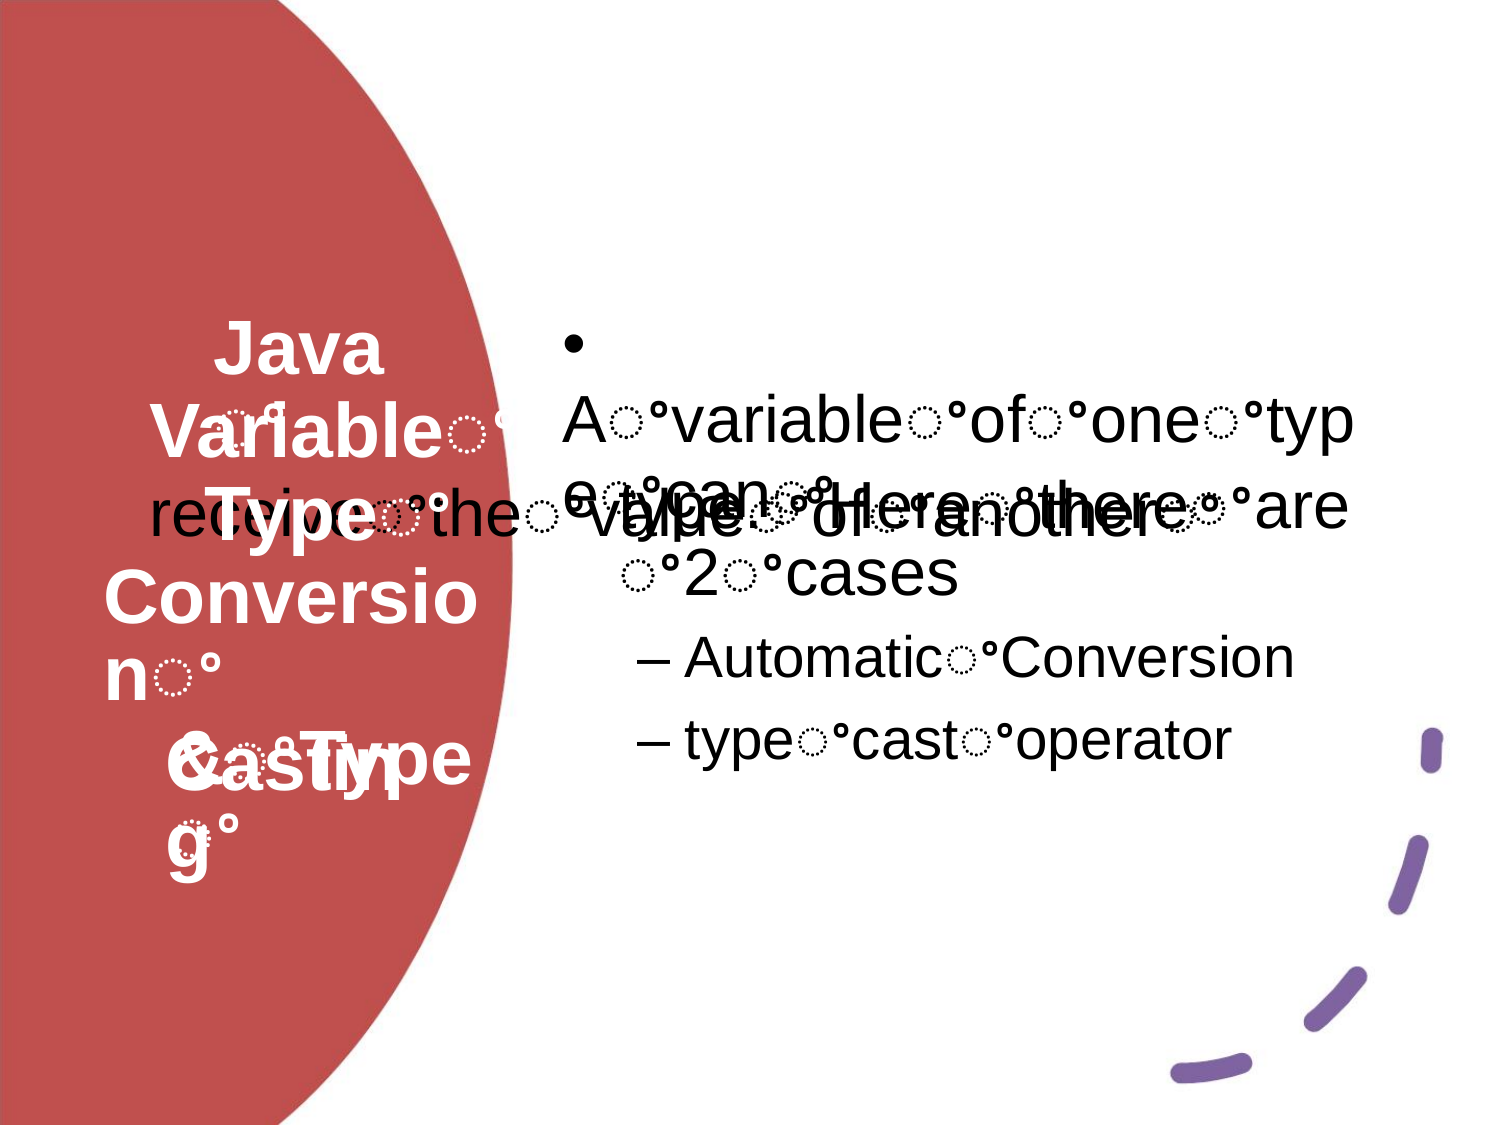

• Aꢀvariableꢀofꢀoneꢀtypeꢀcanꢀ
Javaꢀ
Variableꢀ receiveꢀtheꢀvalueꢀofꢀanotherꢀ
type.ꢀHereꢀthereꢀareꢀ2ꢀcases
– AutomaticꢀConversion
– typeꢀcastꢀoperator
Typeꢀ
Conversionꢀ
&ꢀTypeꢀ
Casting